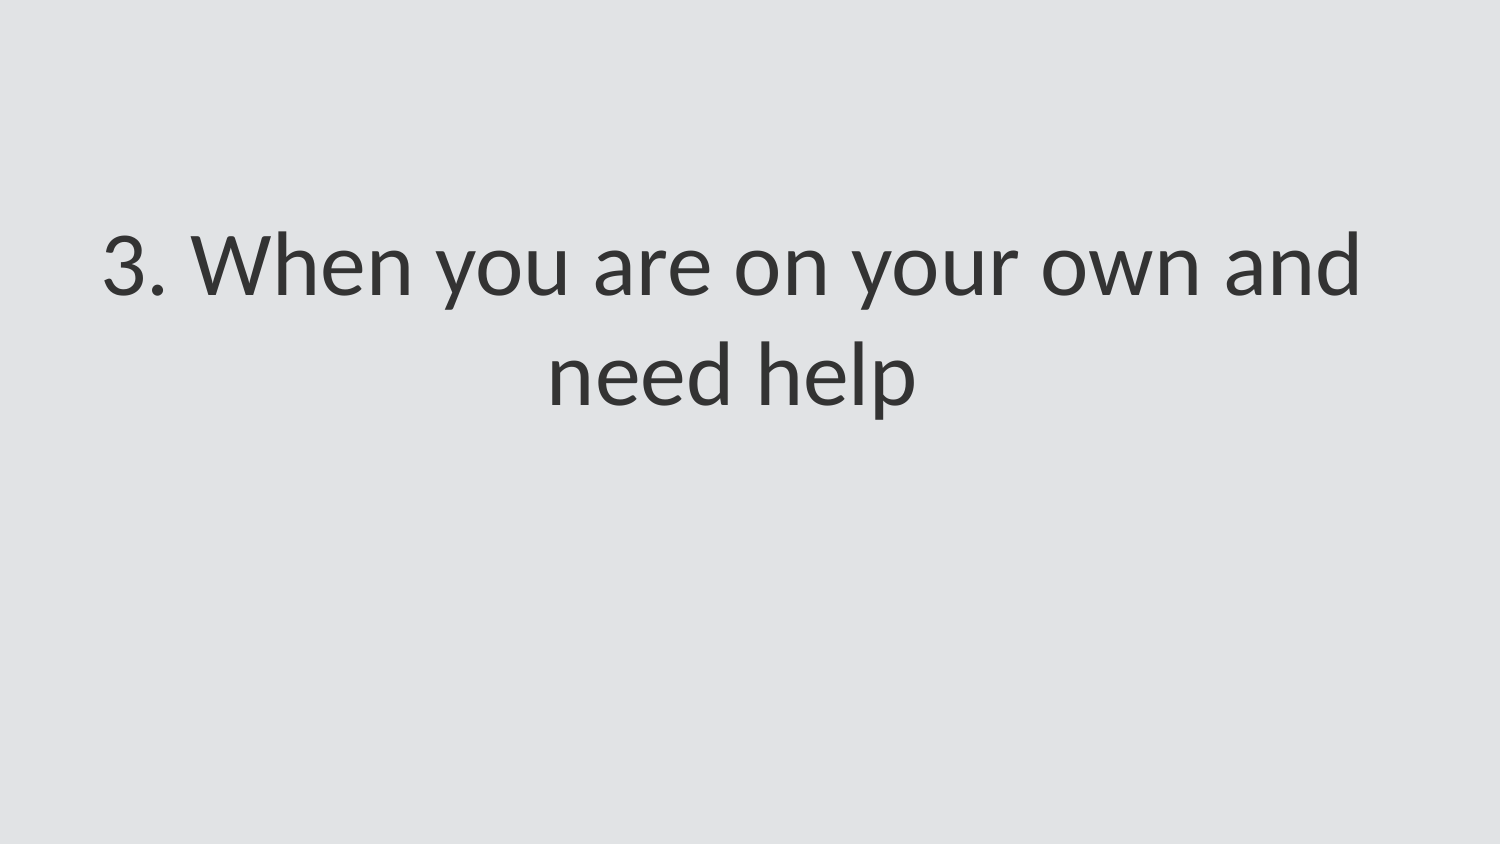

3. When you are on your own and need help